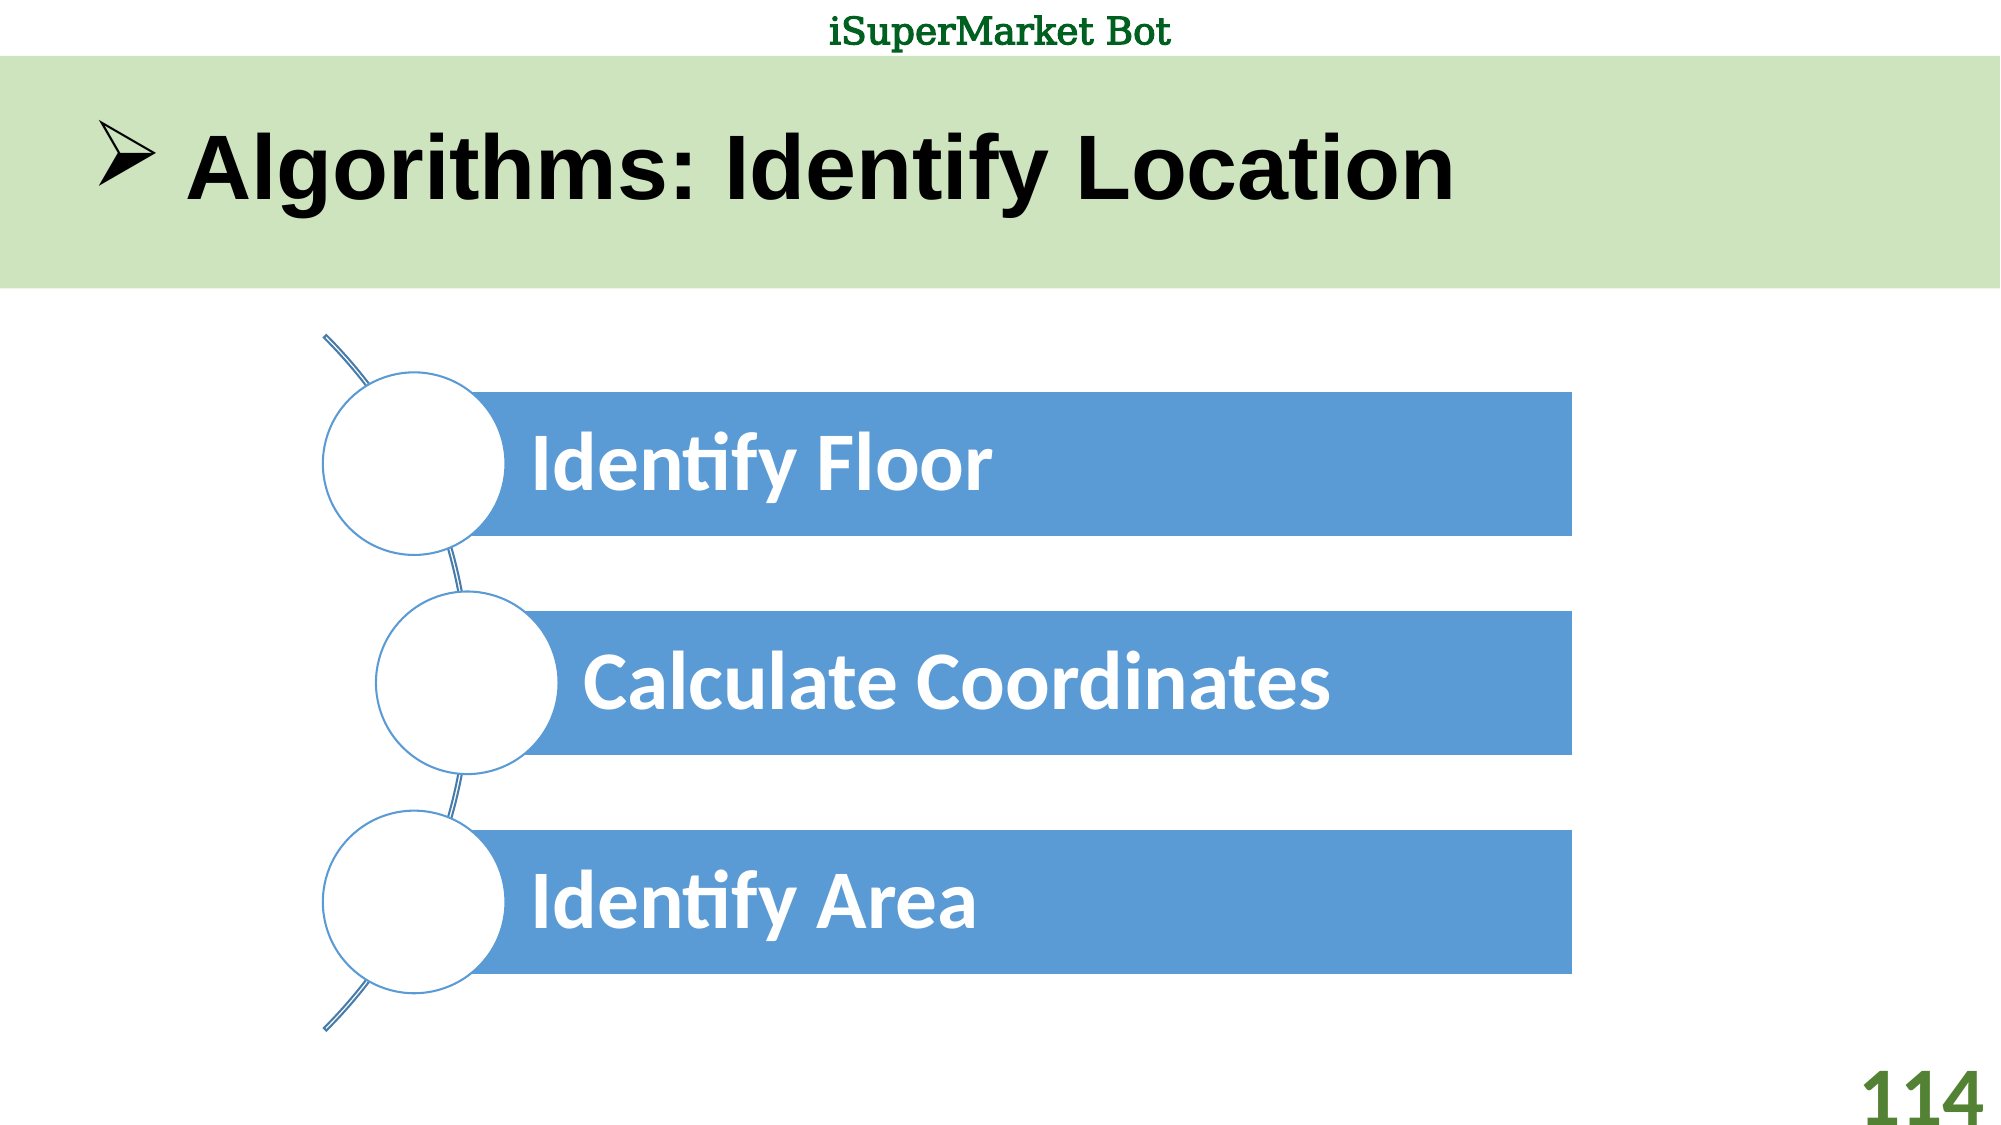

# Algorithms: Identify Location

Identify Floor
Calculate Coordinates
Identify Area
114